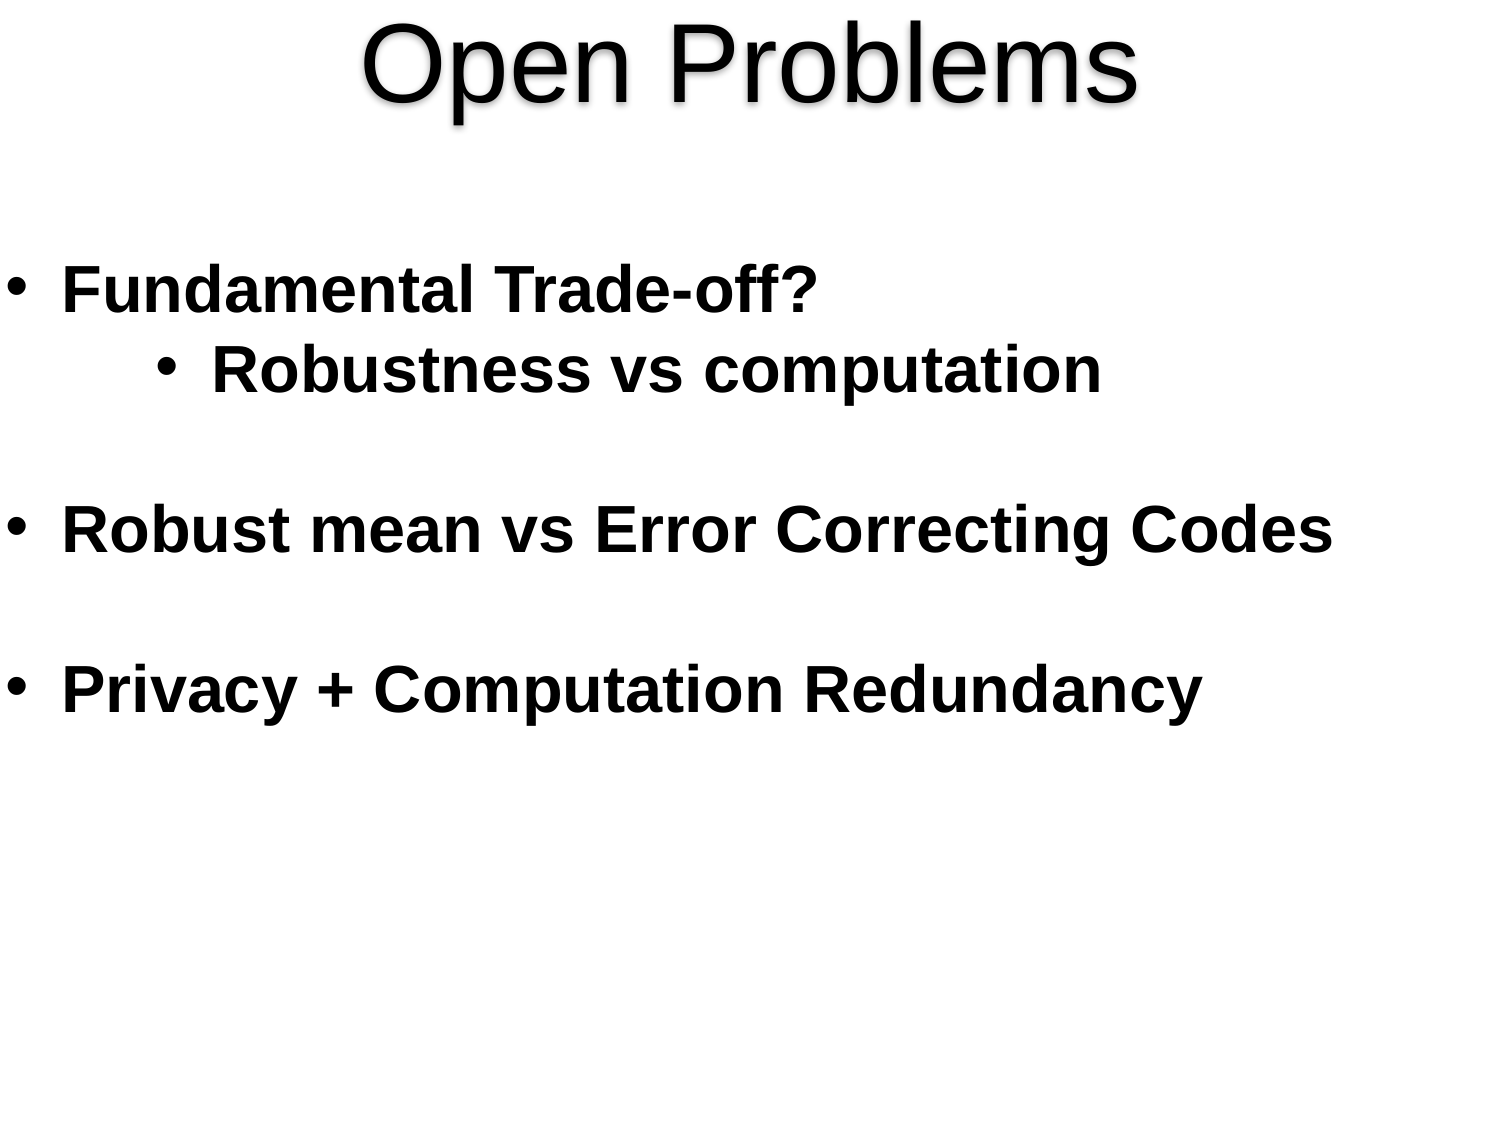

Open Problems

Fundamental Trade-off?
Robustness vs computation

Robust mean vs Error Correcting Codes

Privacy + Computation Redundancy